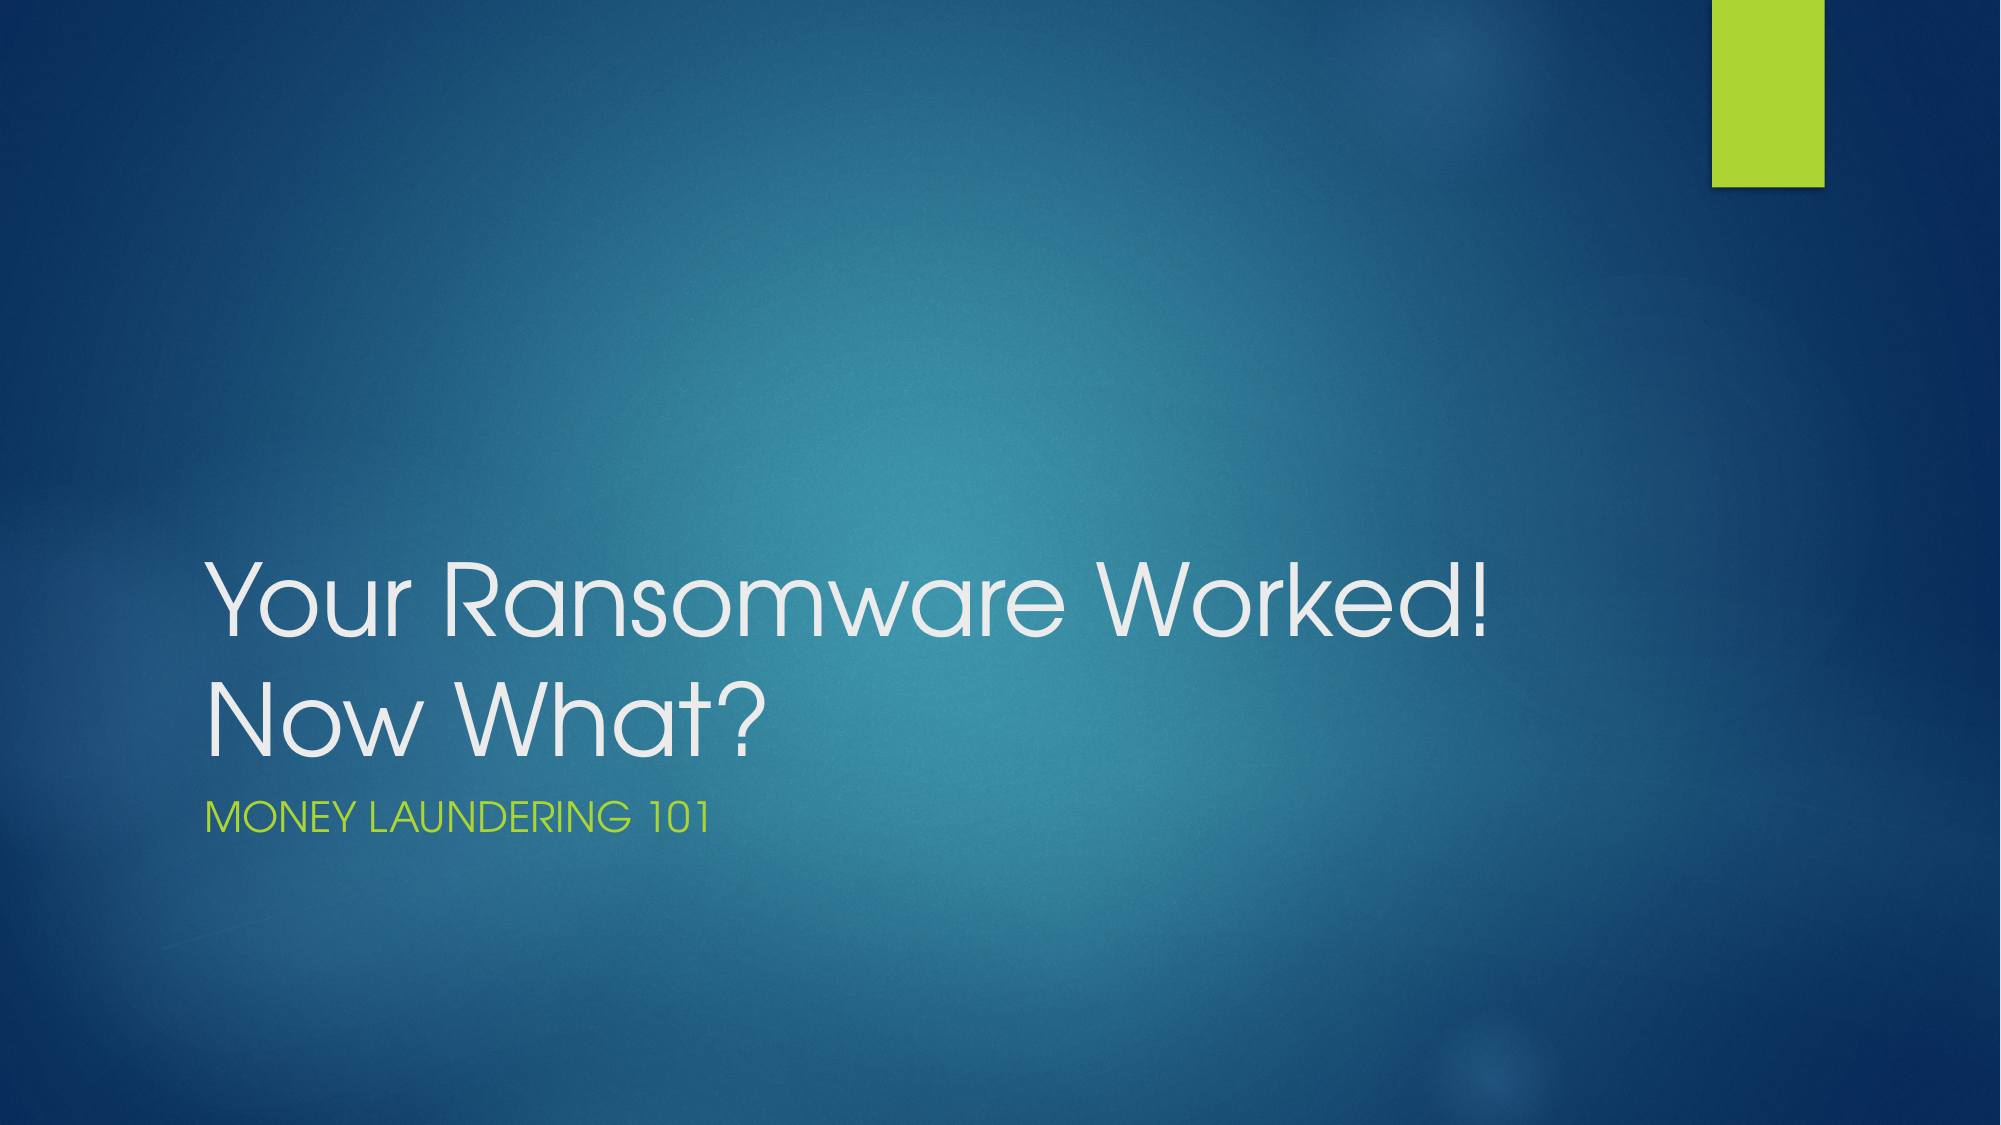

# Your Ransomware Worked! Now What?
Money Laundering 101